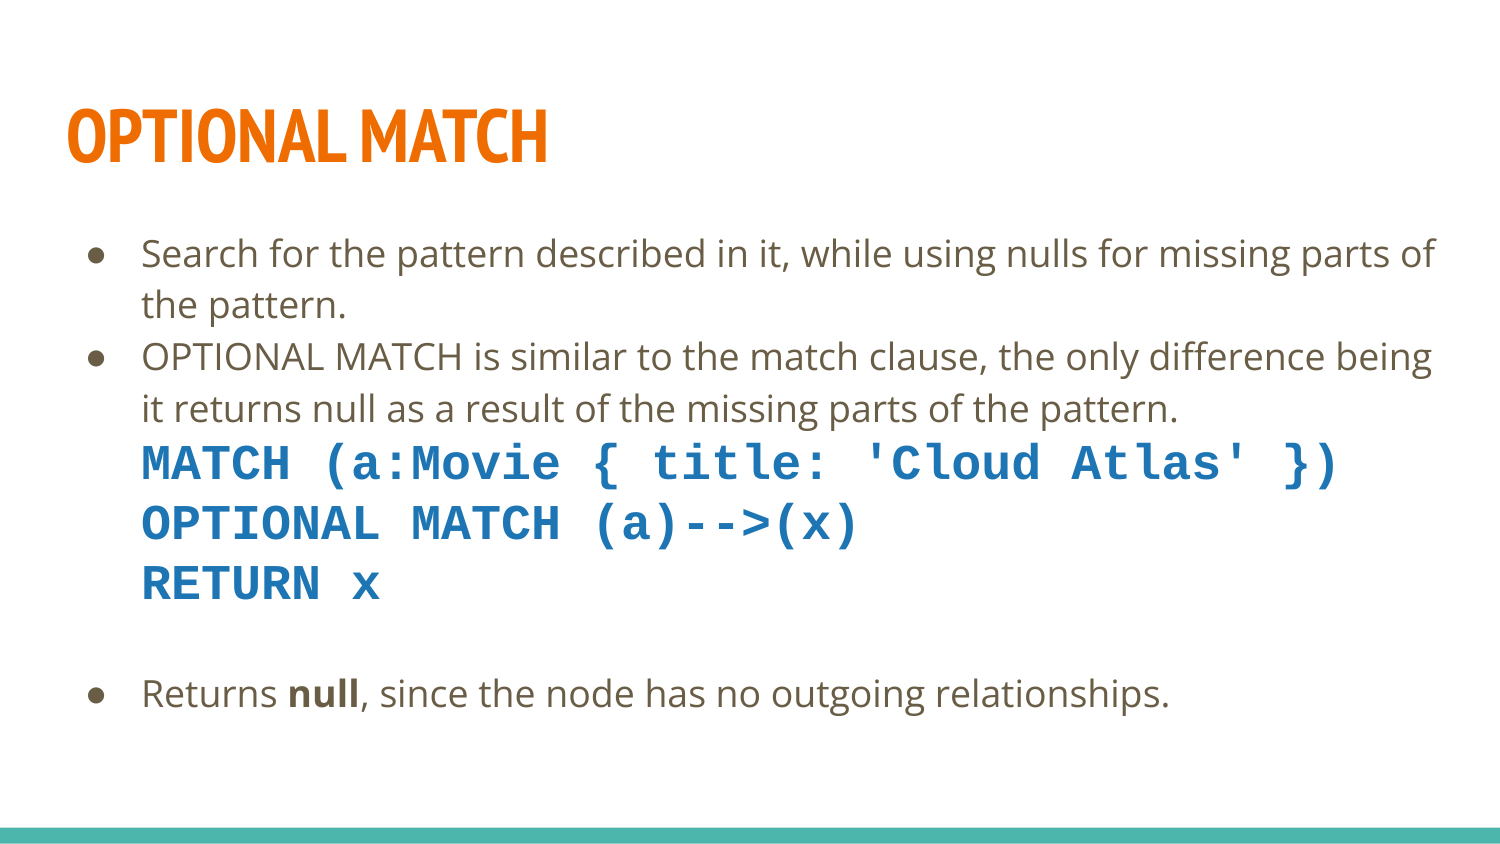

# OPTIONAL MATCH

Search for the pattern described in it, while using nulls for missing parts of the pattern.
OPTIONAL MATCH is similar to the match clause, the only difference being it returns null as a result of the missing parts of the pattern.
MATCH (a:Movie { title: 'Cloud Atlas' })
OPTIONAL MATCH (a)-->(x)
RETURN x

Returns null, since the node has no outgoing relationships.